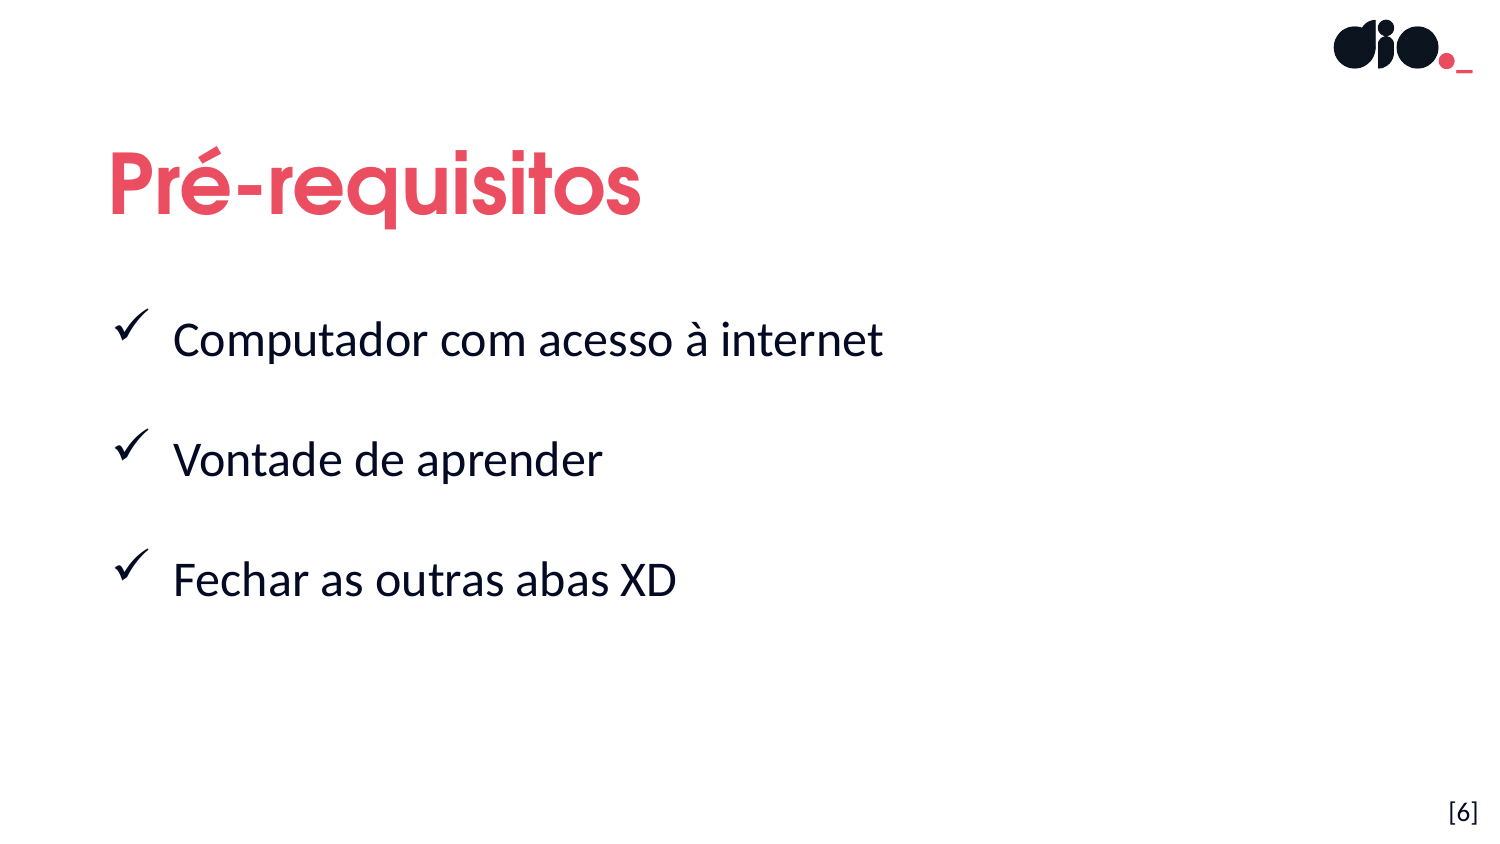

Pré-requisitos
Computador com acesso à internet

Vontade de aprender

Fechar as outras abas XD
[6]